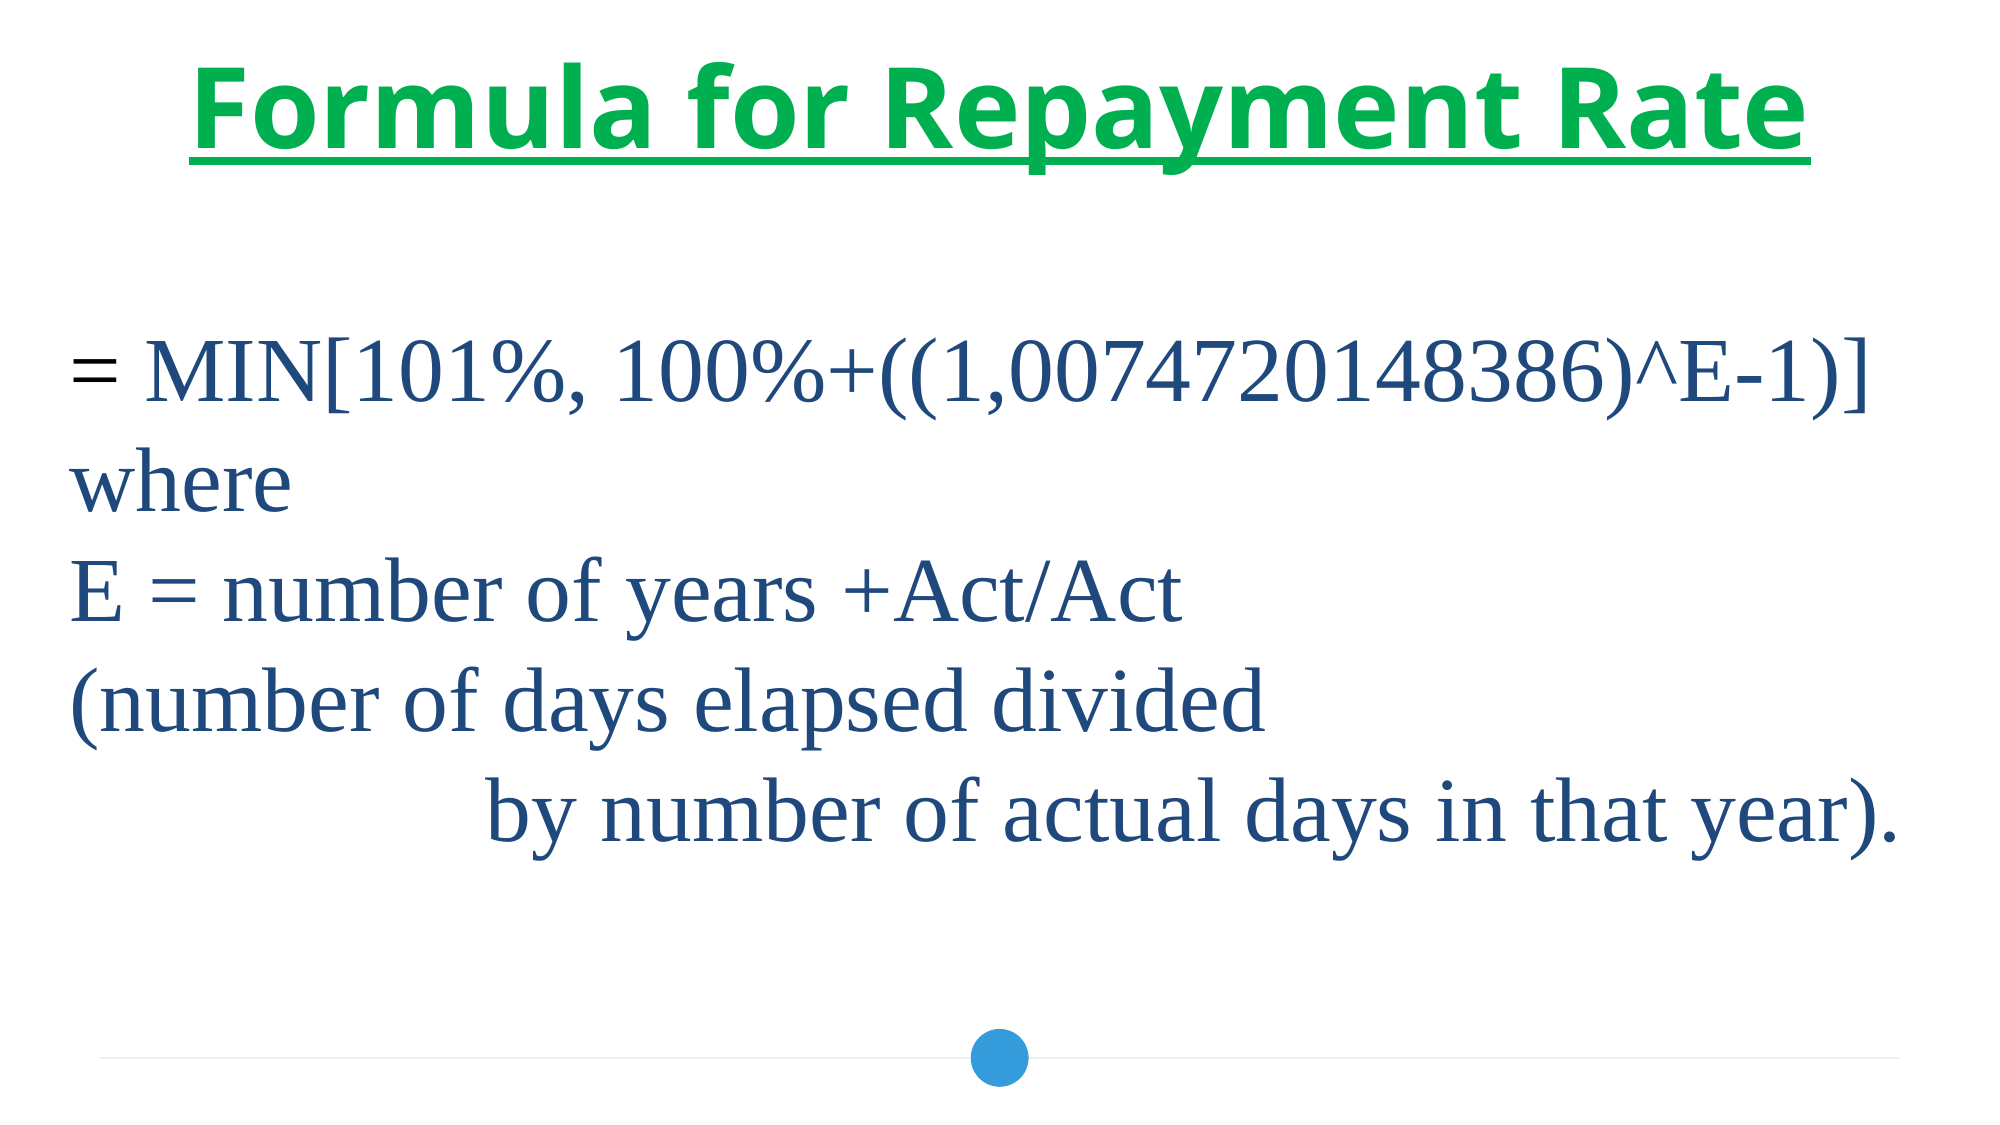

# Formula for Repayment Rate
= MIN[101%, 100%+((1,0074720148386)^E-1)]
where
E = number of years +Act/Act
(number of days elapsed divided
by number of actual days in that year).